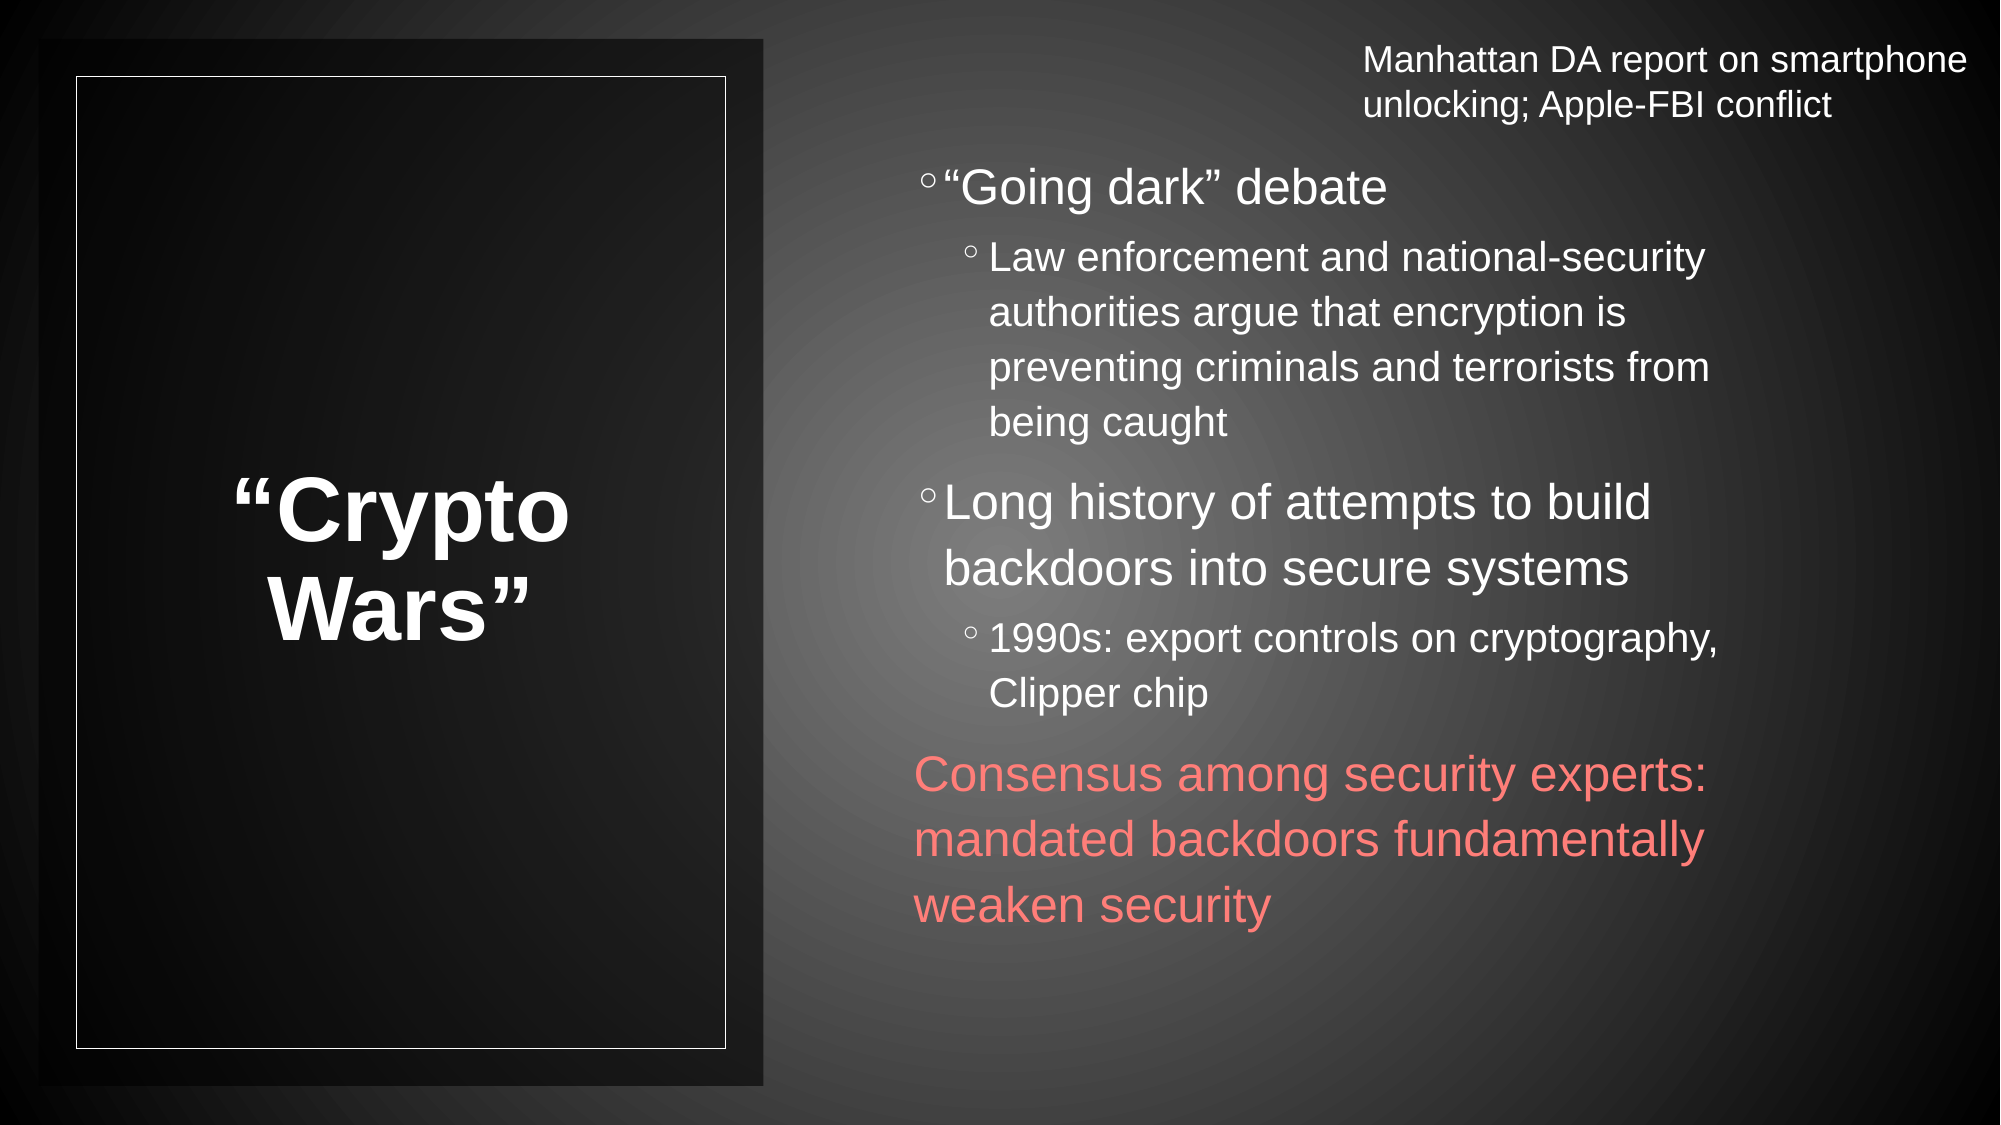

Manhattan DA report on smartphone unlocking; Apple-FBI conflict

“Going dark” debate
Law enforcement and national-security authorities argue that encryption is preventing criminals and terrorists from being caught
Long history of attempts to build backdoors into secure systems
1990s: export controls on cryptography, Clipper chip
Consensus among security experts: mandated backdoors fundamentally weaken security
# “Crypto Wars”